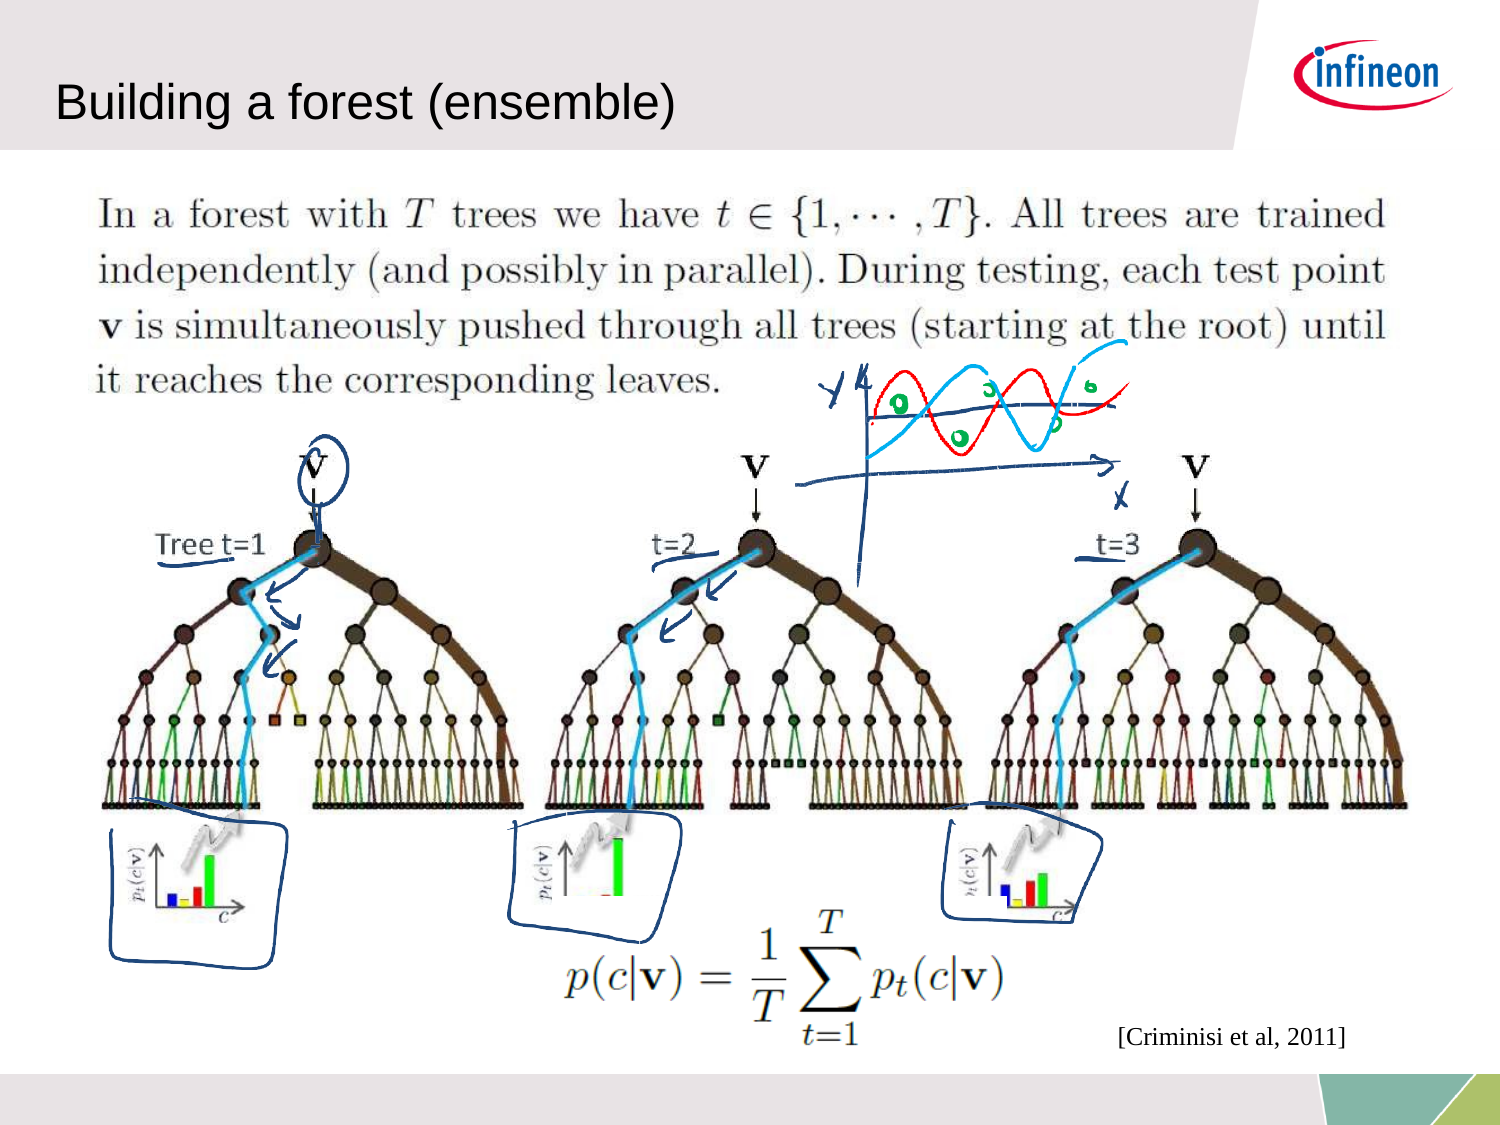

# Building a forest (ensemble)

[Criminisi et al, 2011]